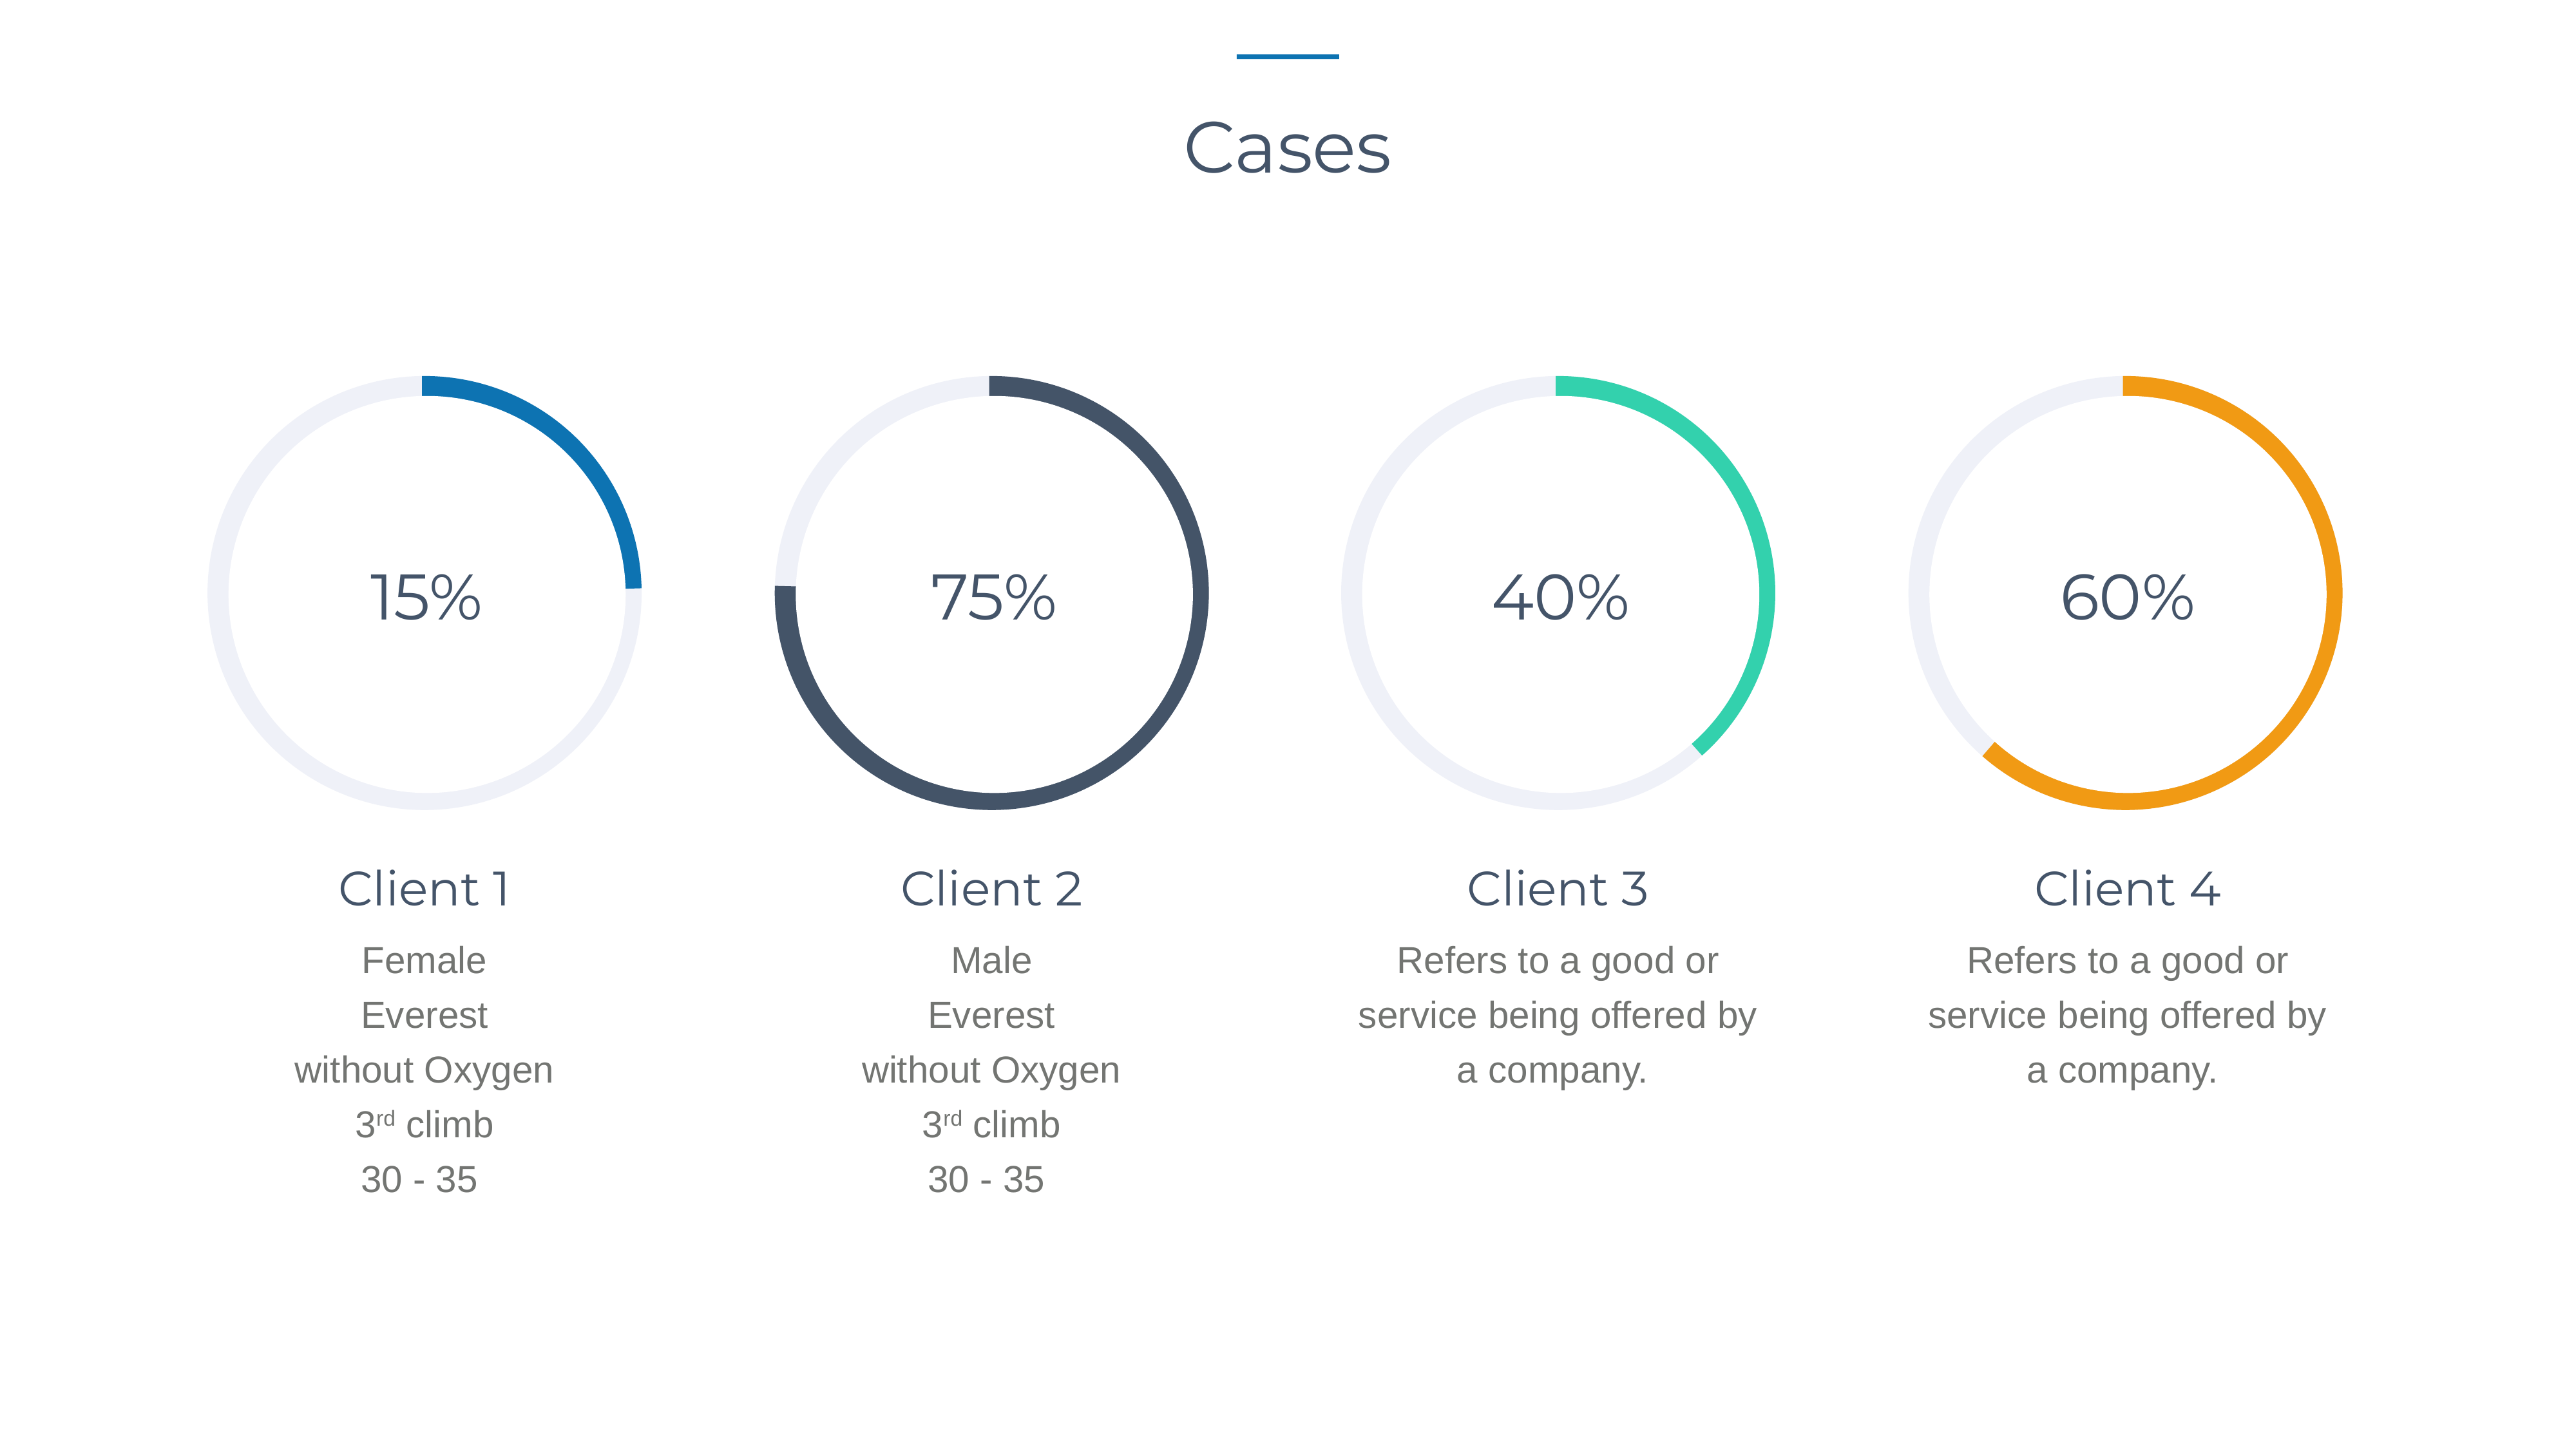

Cases

15%
75%
40%
60%
Client 1
Female
Everest
without Oxygen
3rd climb
30 - 35
Client 2
Male
Everest
without Oxygen
3rd climb
30 - 35
Client 3
Refers to a good or service being offered by a company.
Client 4
Refers to a good or service being offered by a company.